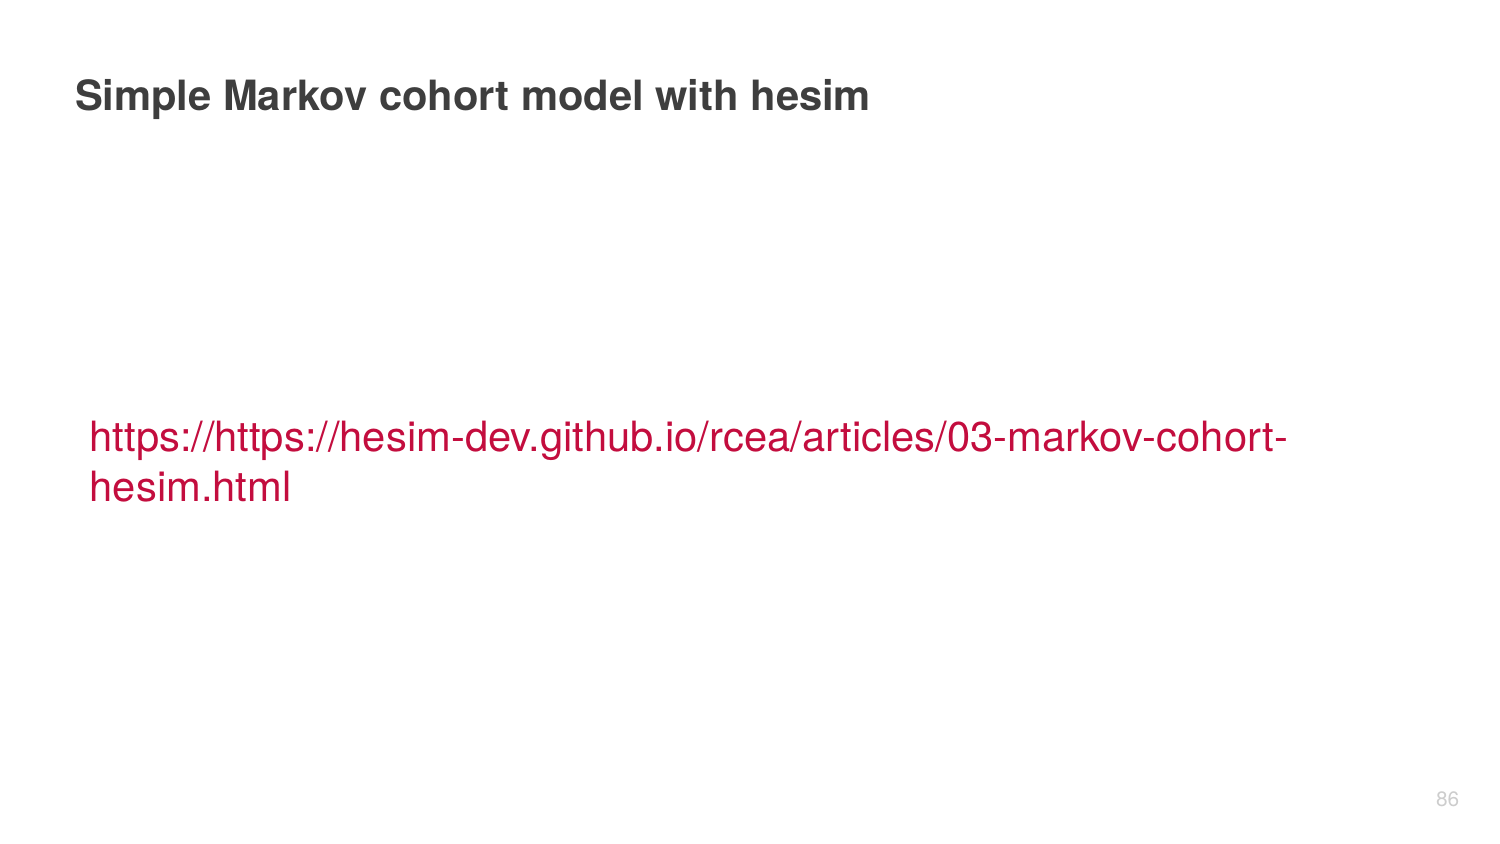

# Simple Markov cohort model with hesim
https://https://hesim-dev.github.io/rcea/articles/03-markov-cohort-hesim.html
86